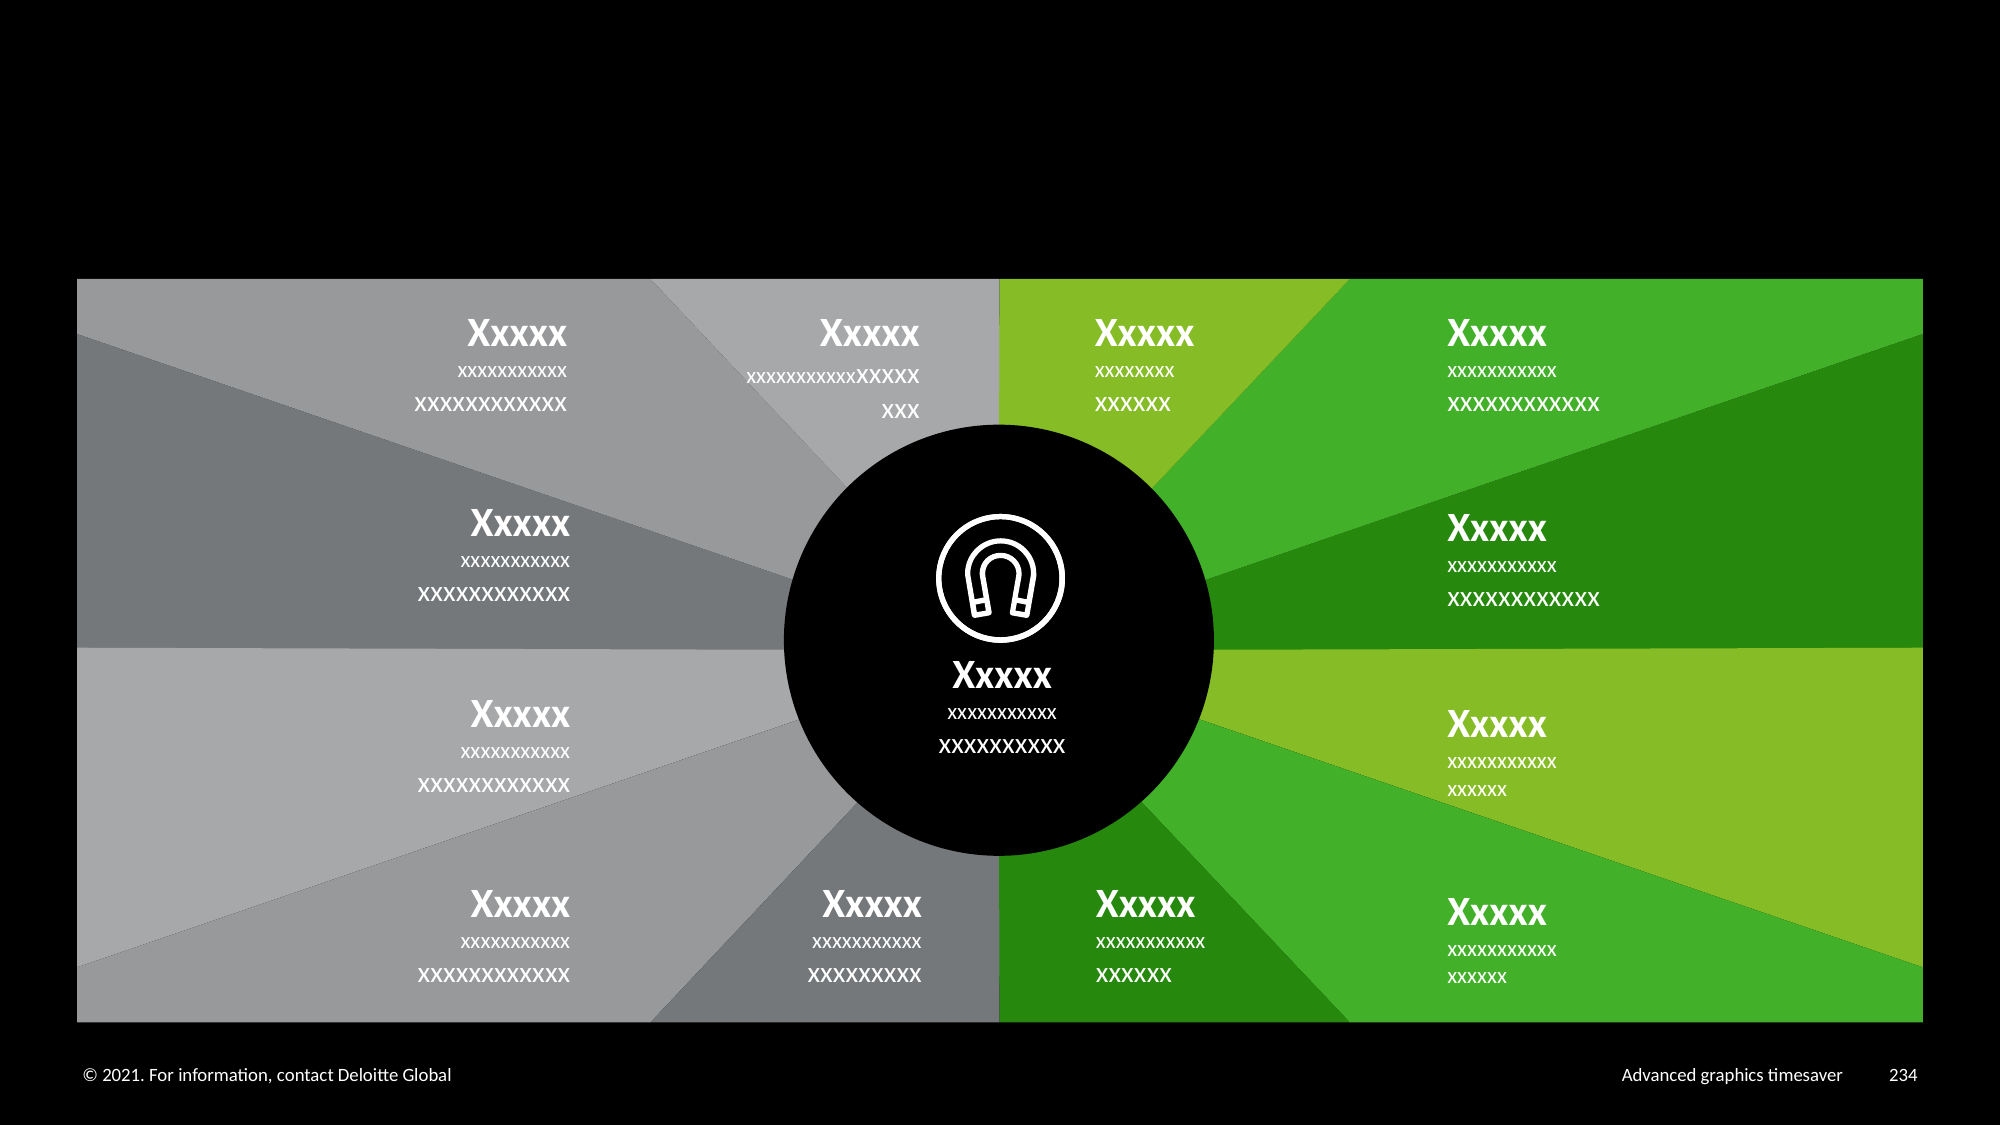

Xxxxx
xxxxxxxxxxx
xxxxxxxxxxxx
Xxxxx
xxxxxxxxxxxxxxxxxxx
Xxxxx
xxxxxxxx
xxxxxx
Xxxxx
xxxxxxxxxxx
xxxxxxxxxxxx

Xxxxx
xxxxxxxxxxx
xxxxxxxxxxxx
Xxxxx
xxxxxxxxxxx
xxxxxxxxxxxx

Xxxxx
xxxxxxxxxxx
xxxxxxxxxx

Xxxxx
xxxxxxxxxxx
xxxxxxxxxxxx
Xxxxx
xxxxxxxxxxx
xxxxxx
Xxxxx
xxxxxxxxxxx
xxxxxxxxxxxx
Xxxxx
xxxxxxxxxxx
xxxxxxxxx
Xxxxx
xxxxxxxxxxx
xxxxxx
Xxxxx
xxxxxxxxxxx
xxxxxx